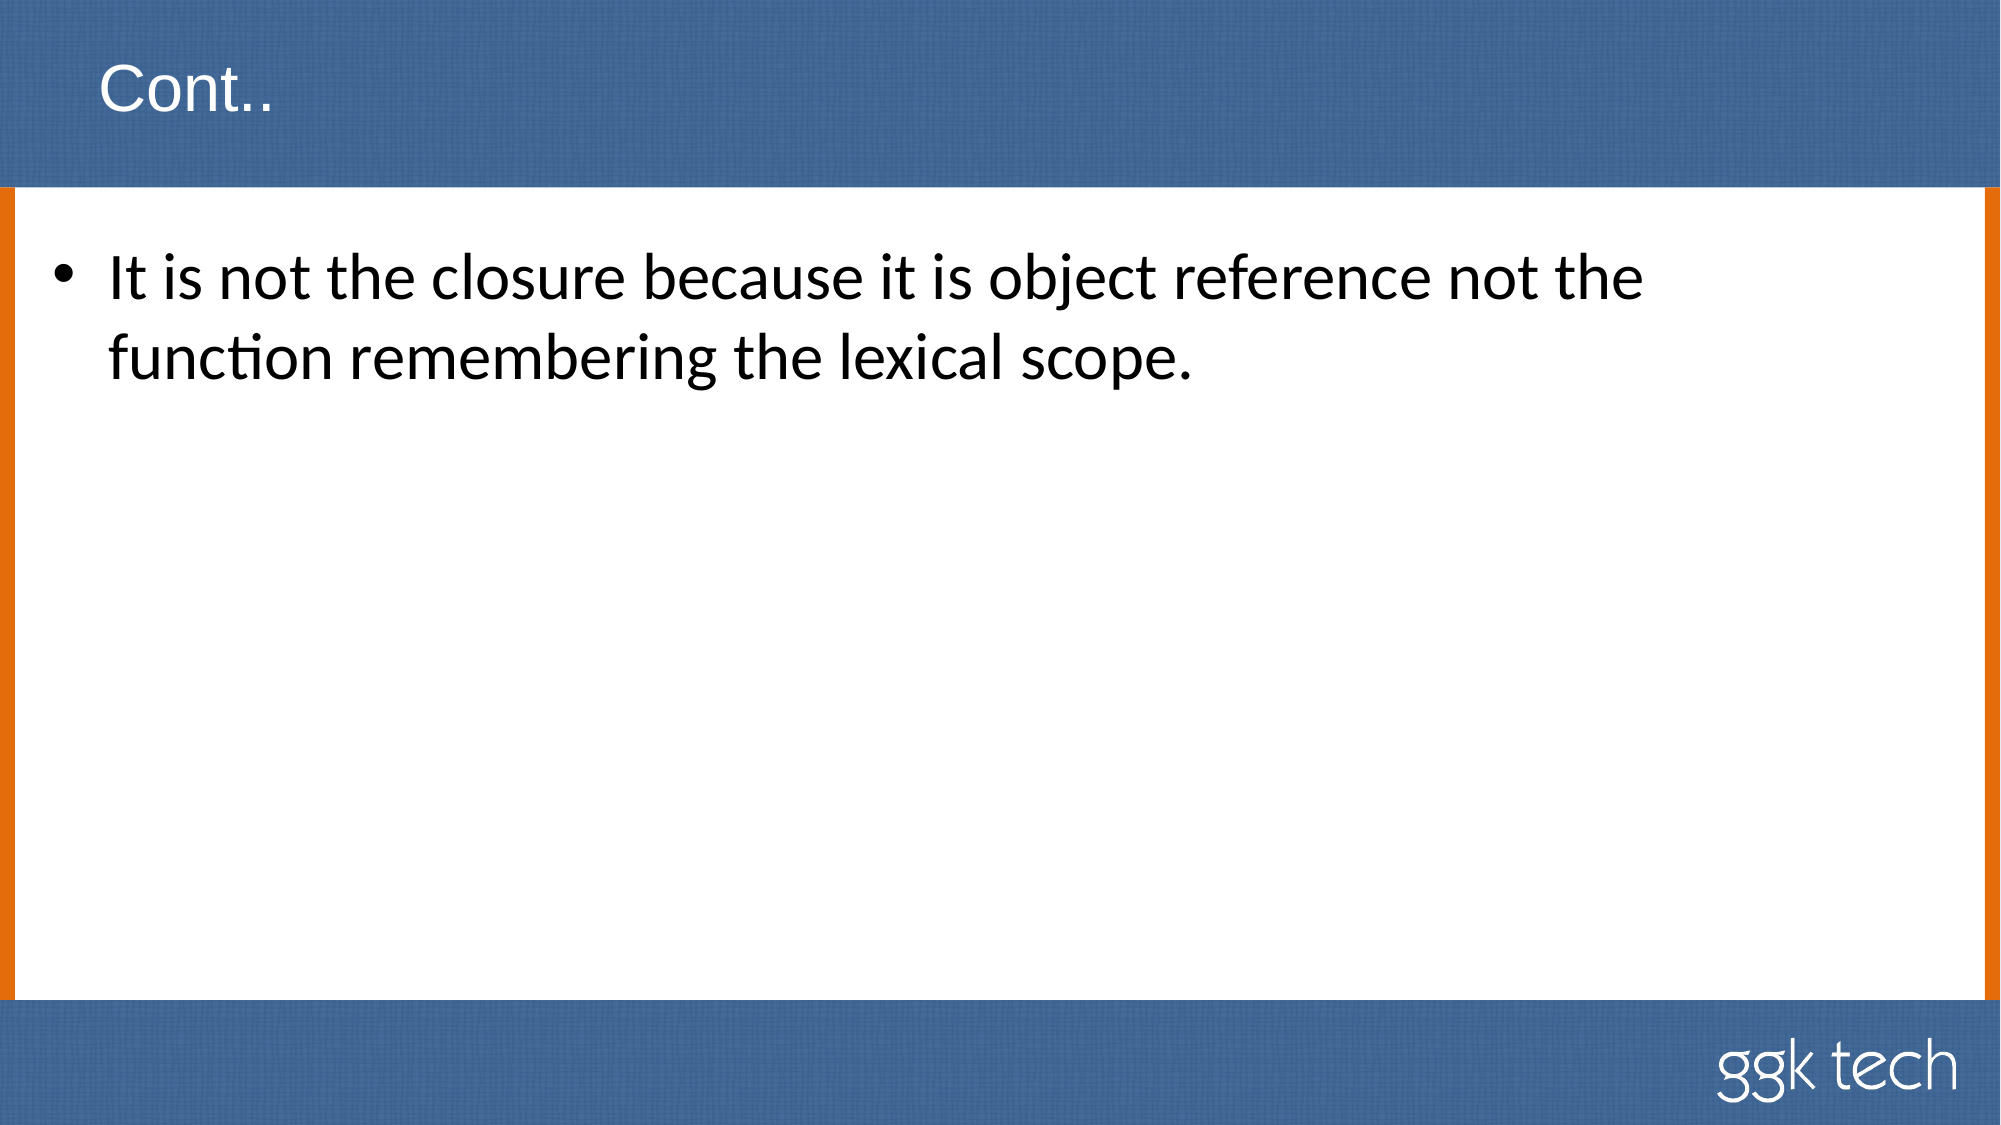

# Cont..
It is not the closure because it is object reference not the function remembering the lexical scope.